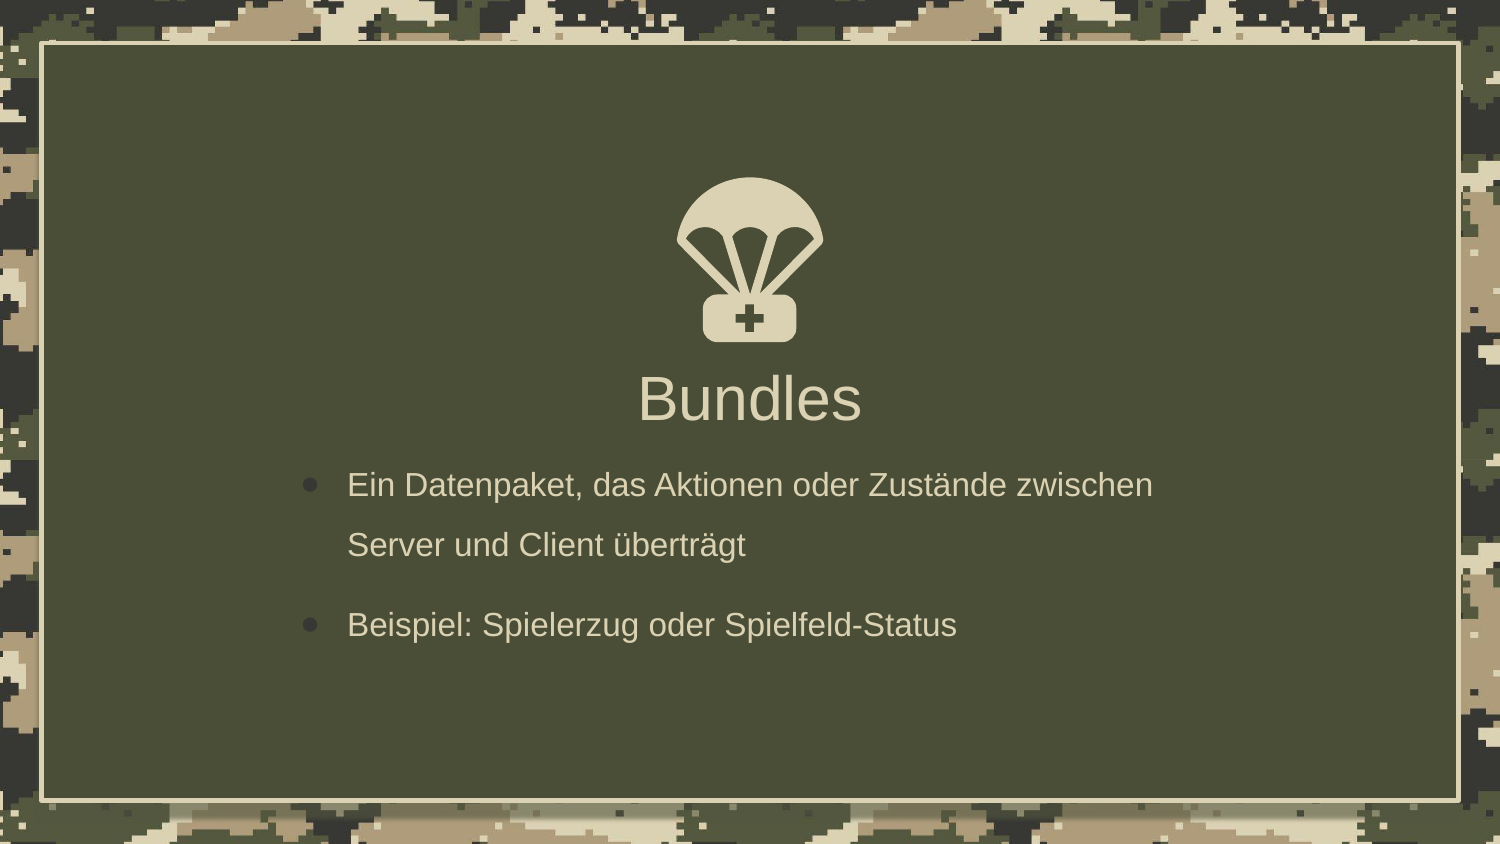

# Bundles
Ein Datenpaket, das Aktionen oder Zustände zwischen Server und Client überträgt
Beispiel: Spielerzug oder Spielfeld-Status